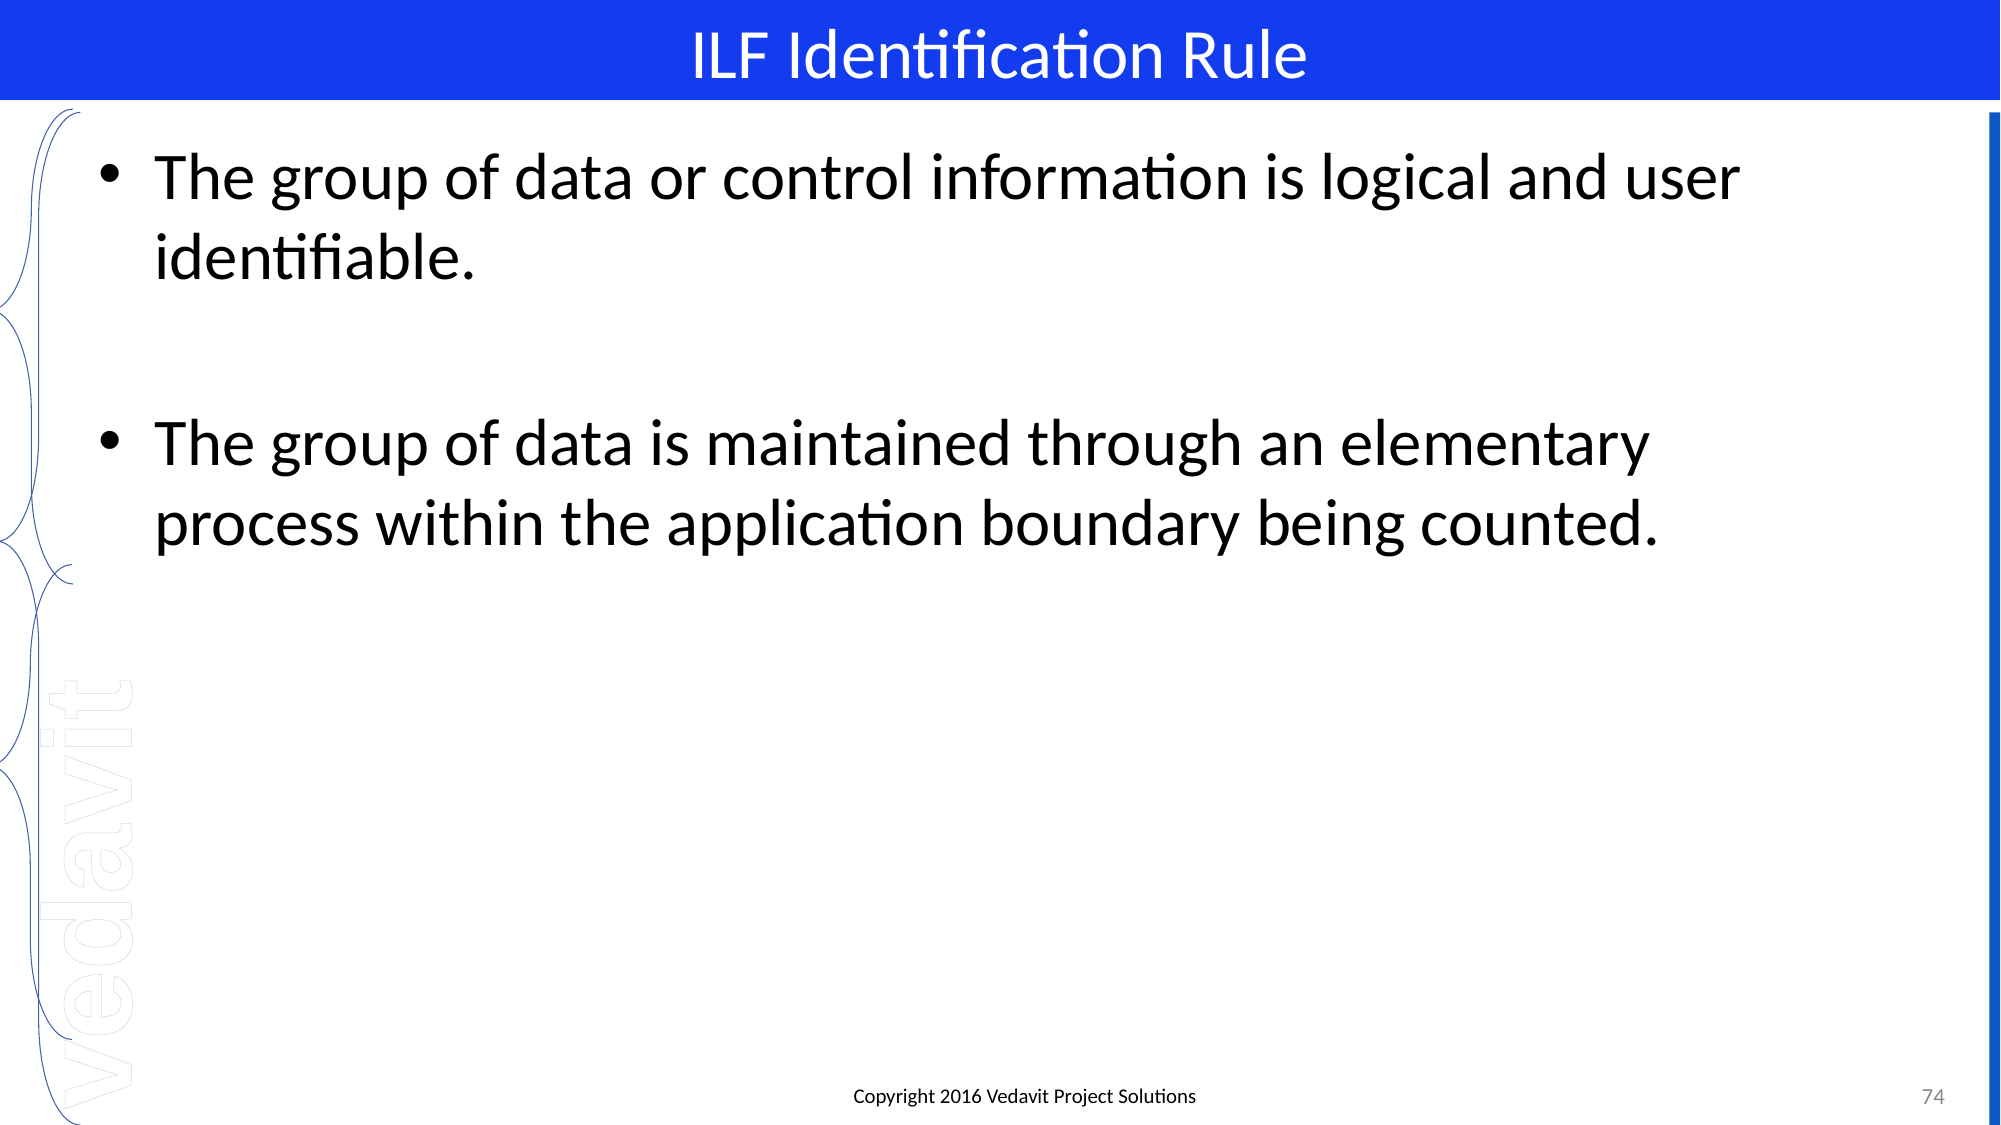

# ILF Identification Rule

The group of data or control information is logical and user identifiable.

The group of data is maintained through an elementary process within the application boundary being counted.
74